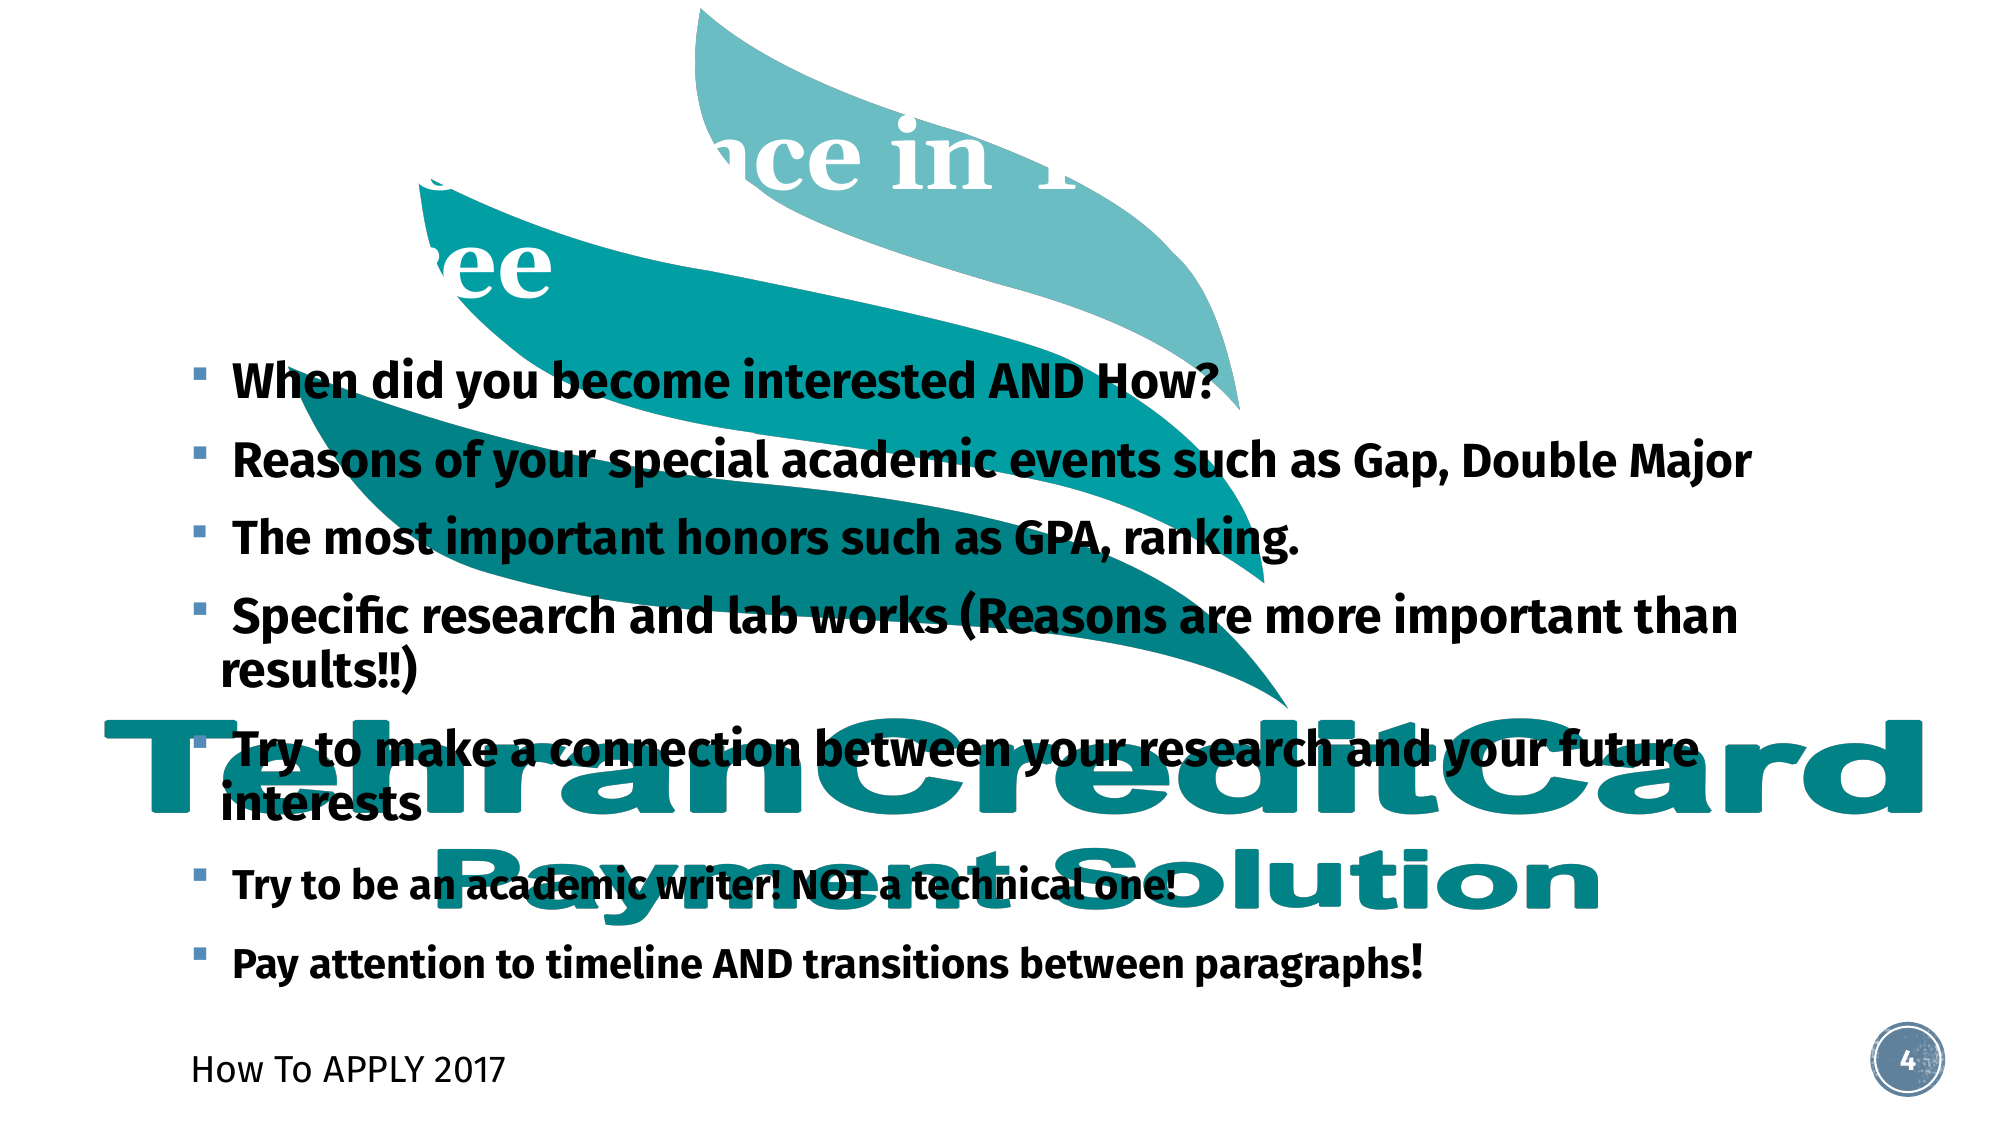

# Performance in Your Current Degree
 When did you become interested AND How?
 Reasons of your special academic events such as Gap, Double Major
 The most important honors such as GPA, ranking.
 Specific research and lab works (Reasons are more important than   results!!)
 Try to make a connection between your research and your future        interests
 Try to be an academic writer! NOT a technical one!
 Pay attention to timeline AND transitions between paragraphs!

4
How To APPLY 2017